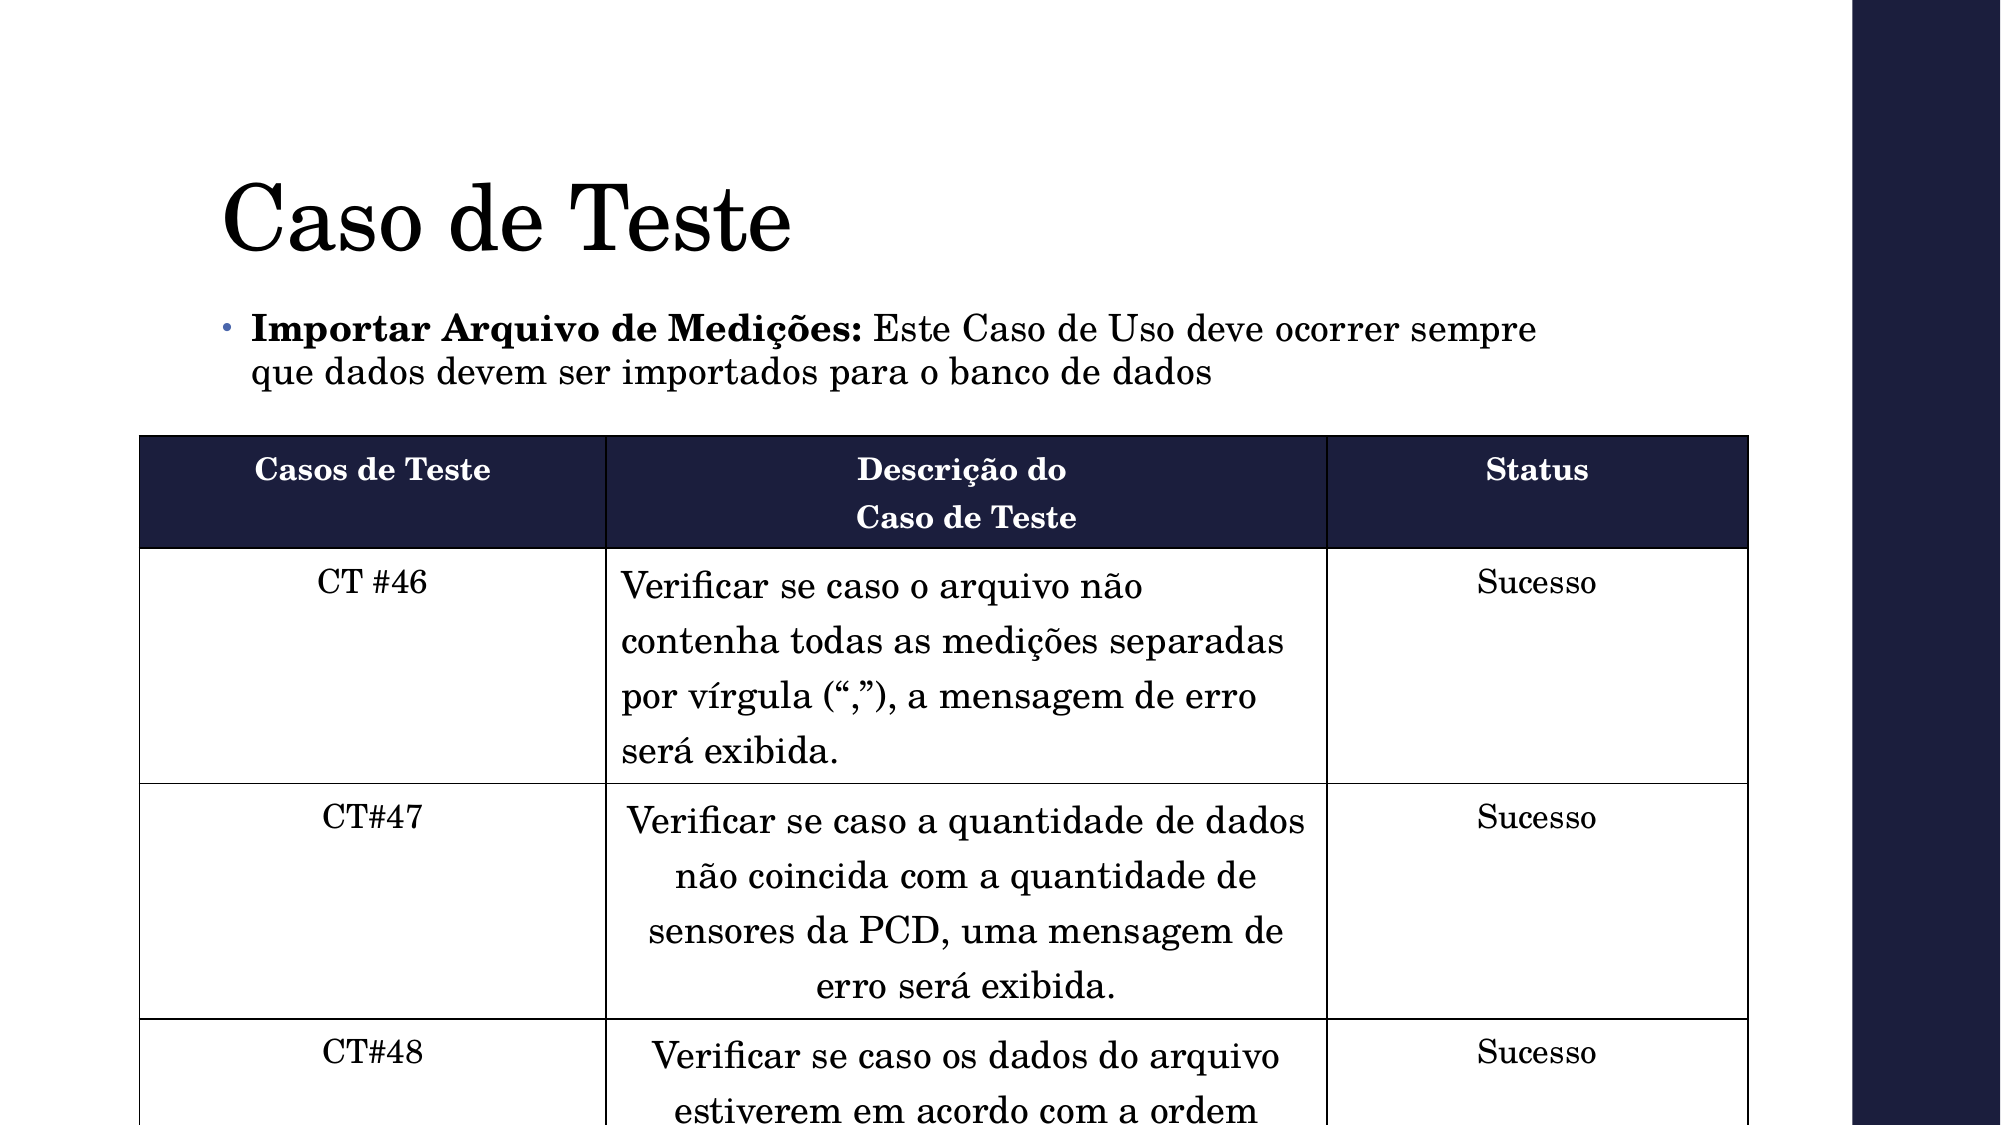

Caso de Teste
Importar Arquivo de Medições: Este Caso de Uso deve ocorrer sempre que dados devem ser importados para o banco de dados

| Casos de Teste | Descrição do Caso de Teste | Status |
| --- | --- | --- |
| CT #46 | Verificar se caso o arquivo não contenha todas as medições separadas por vírgula (“,”), a mensagem de erro será exibida. | Sucesso |
| CT#47 | Verificar se caso a quantidade de dados não coincida com a quantidade de sensores da PCD, uma mensagem de erro será exibida. | Sucesso |
| CT#48 | Verificar se caso os dados do arquivo estiverem em acordo com a ordem padrão, uma mensagem de erro será exibida. | Sucesso |